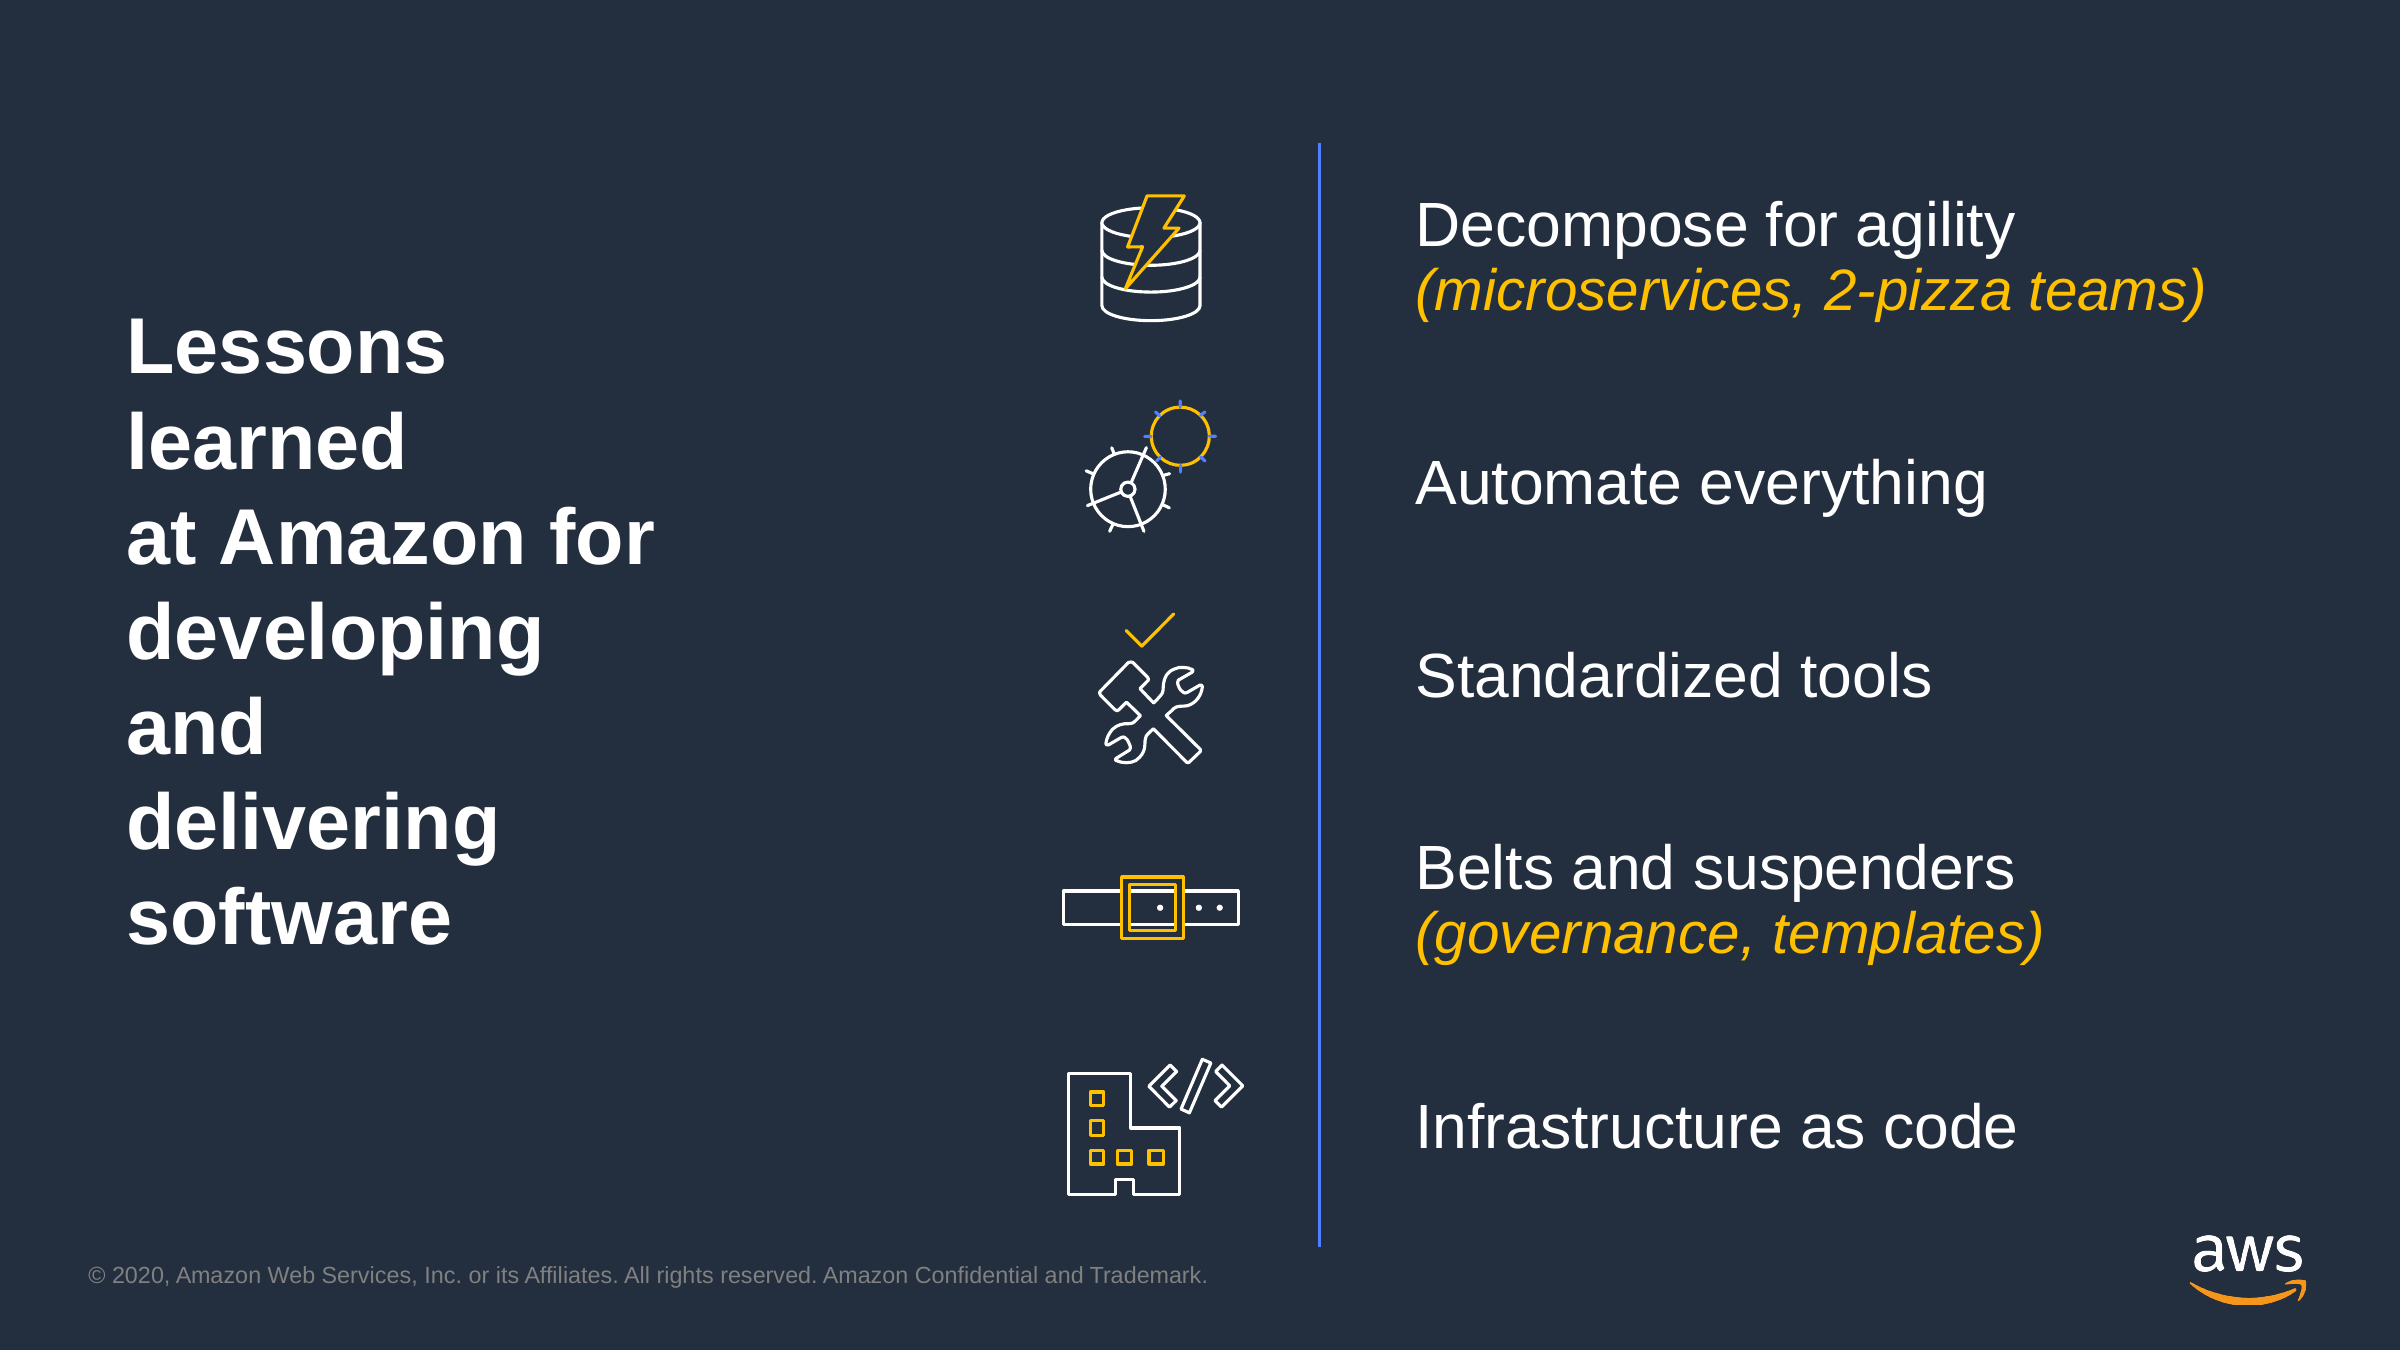

Decompose for agility
(microservices, 2-pizza teams)
# Lessons learned at Amazon for developing and  delivering software

Automate everything

Standardized tools
Belts and suspenders
(governance, templates)

Infrastructure as code